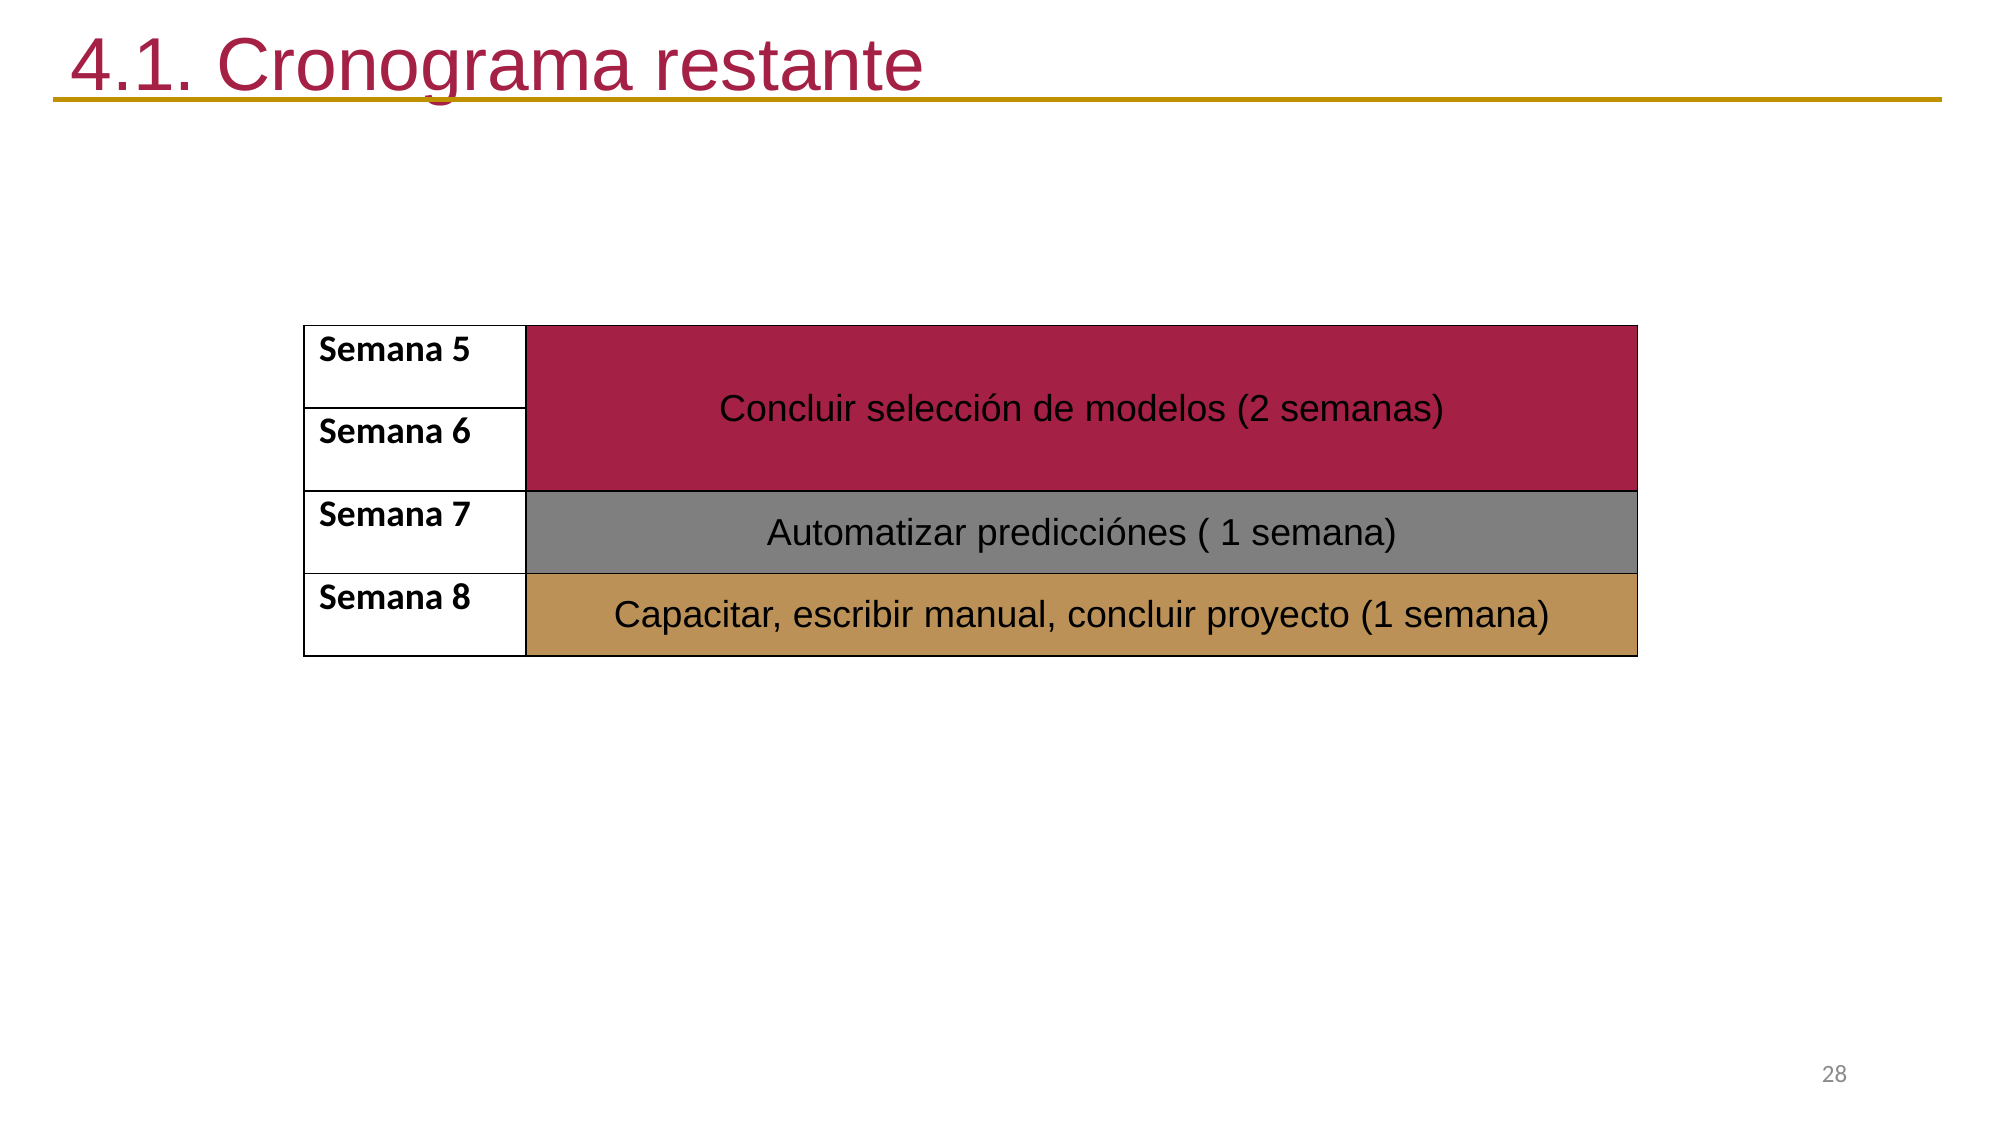

4.1. Cronograma restante

| Semana 5 | Concluir selección de modelos (2 semanas) |
| --- | --- |
| Semana 6 |  |
| Semana 7 | Automatizar predicciónes ( 1 semana) |
| Semana 8 | Capacitar, escribir manual, concluir proyecto (1 semana) |
28